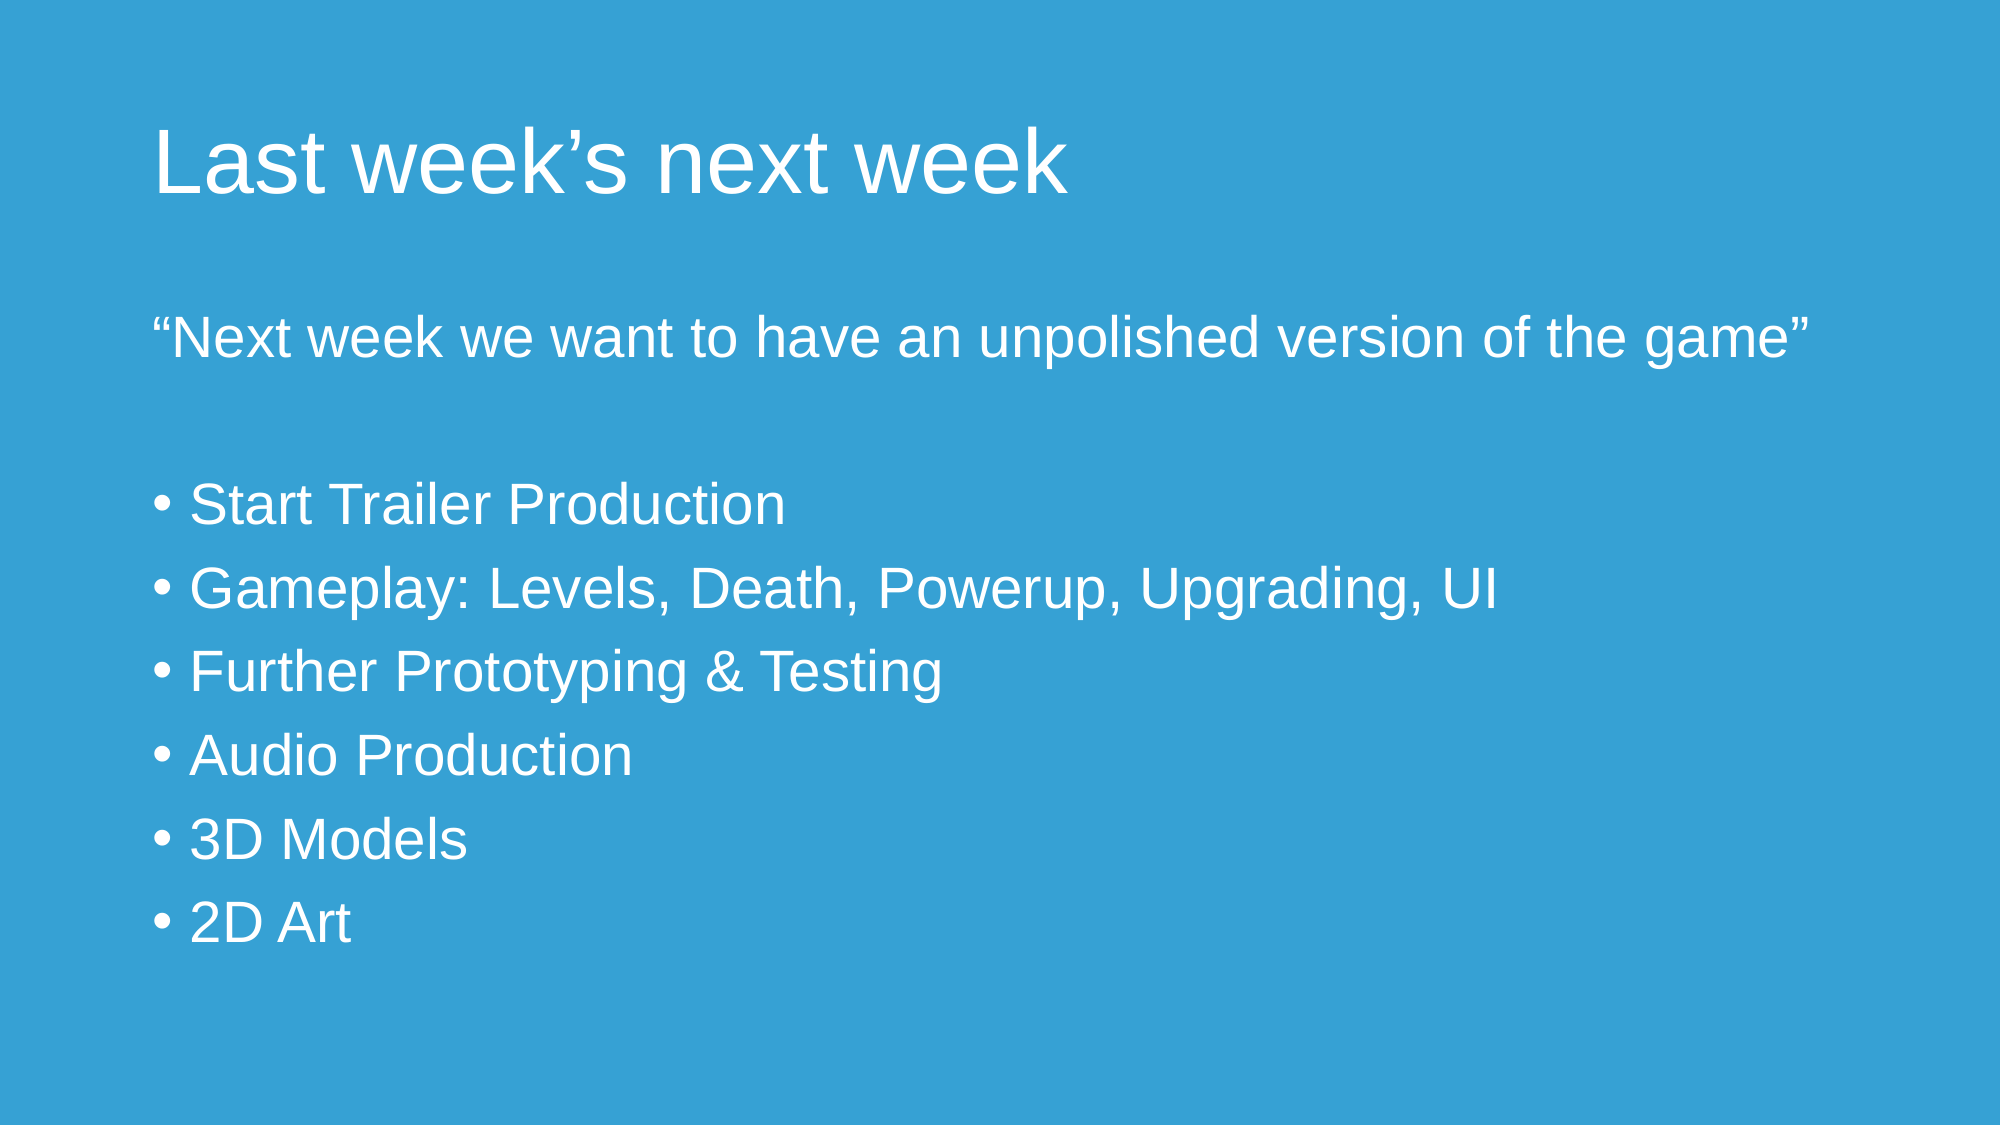

# Last week’s next week
“Next week we want to have an unpolished version of the game”

Start Trailer Production
Gameplay: Levels, Death, Powerup, Upgrading, UI
Further Prototyping & Testing
Audio Production
3D Models
2D Art